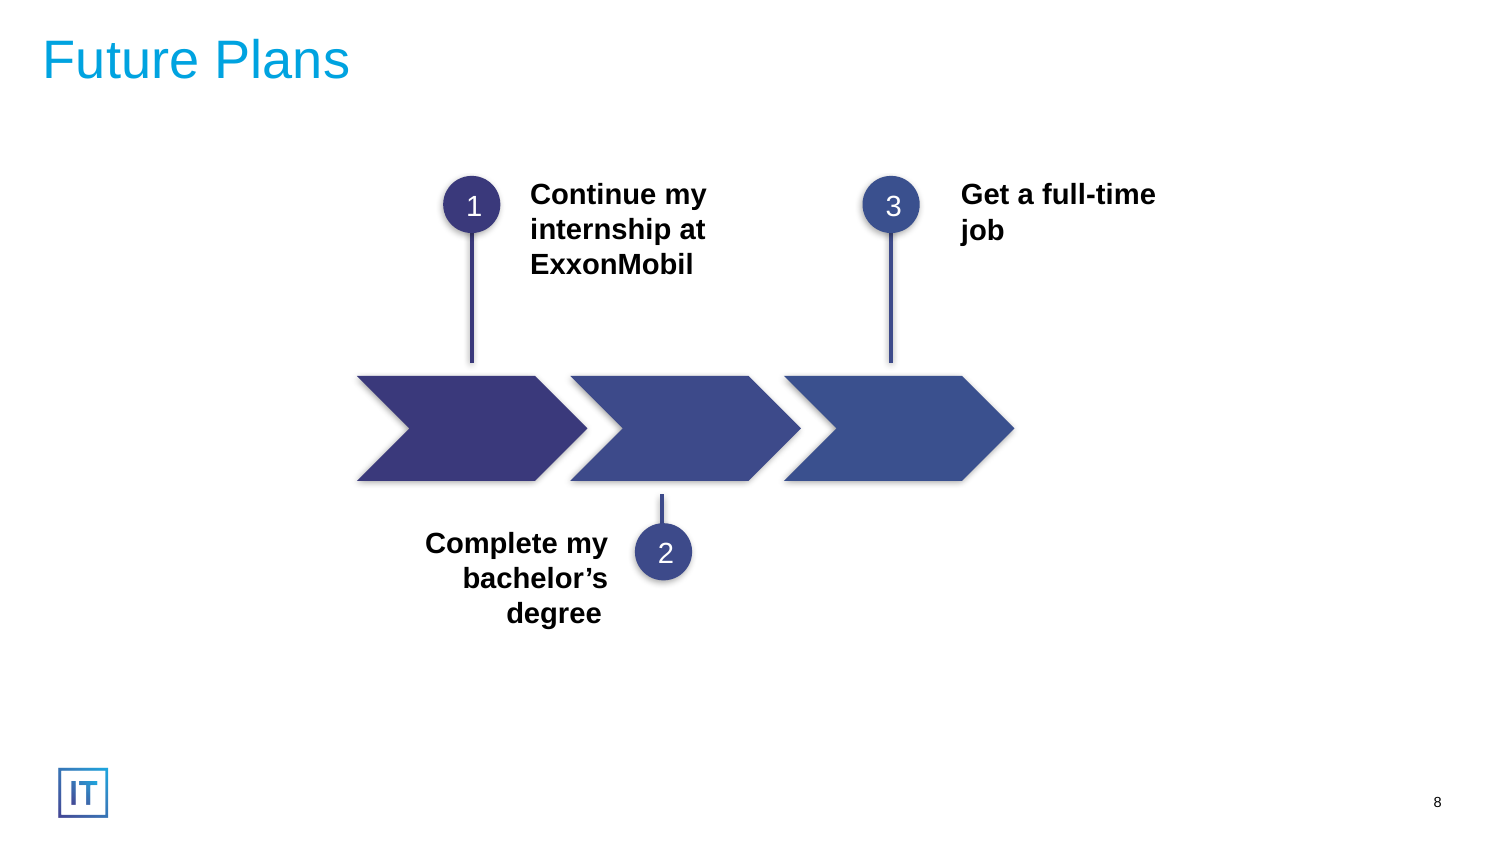

# Future Plans
Continue my internship at ExxonMobil
1
3
Get a full-time job

2
Complete my bachelor’s degree
8